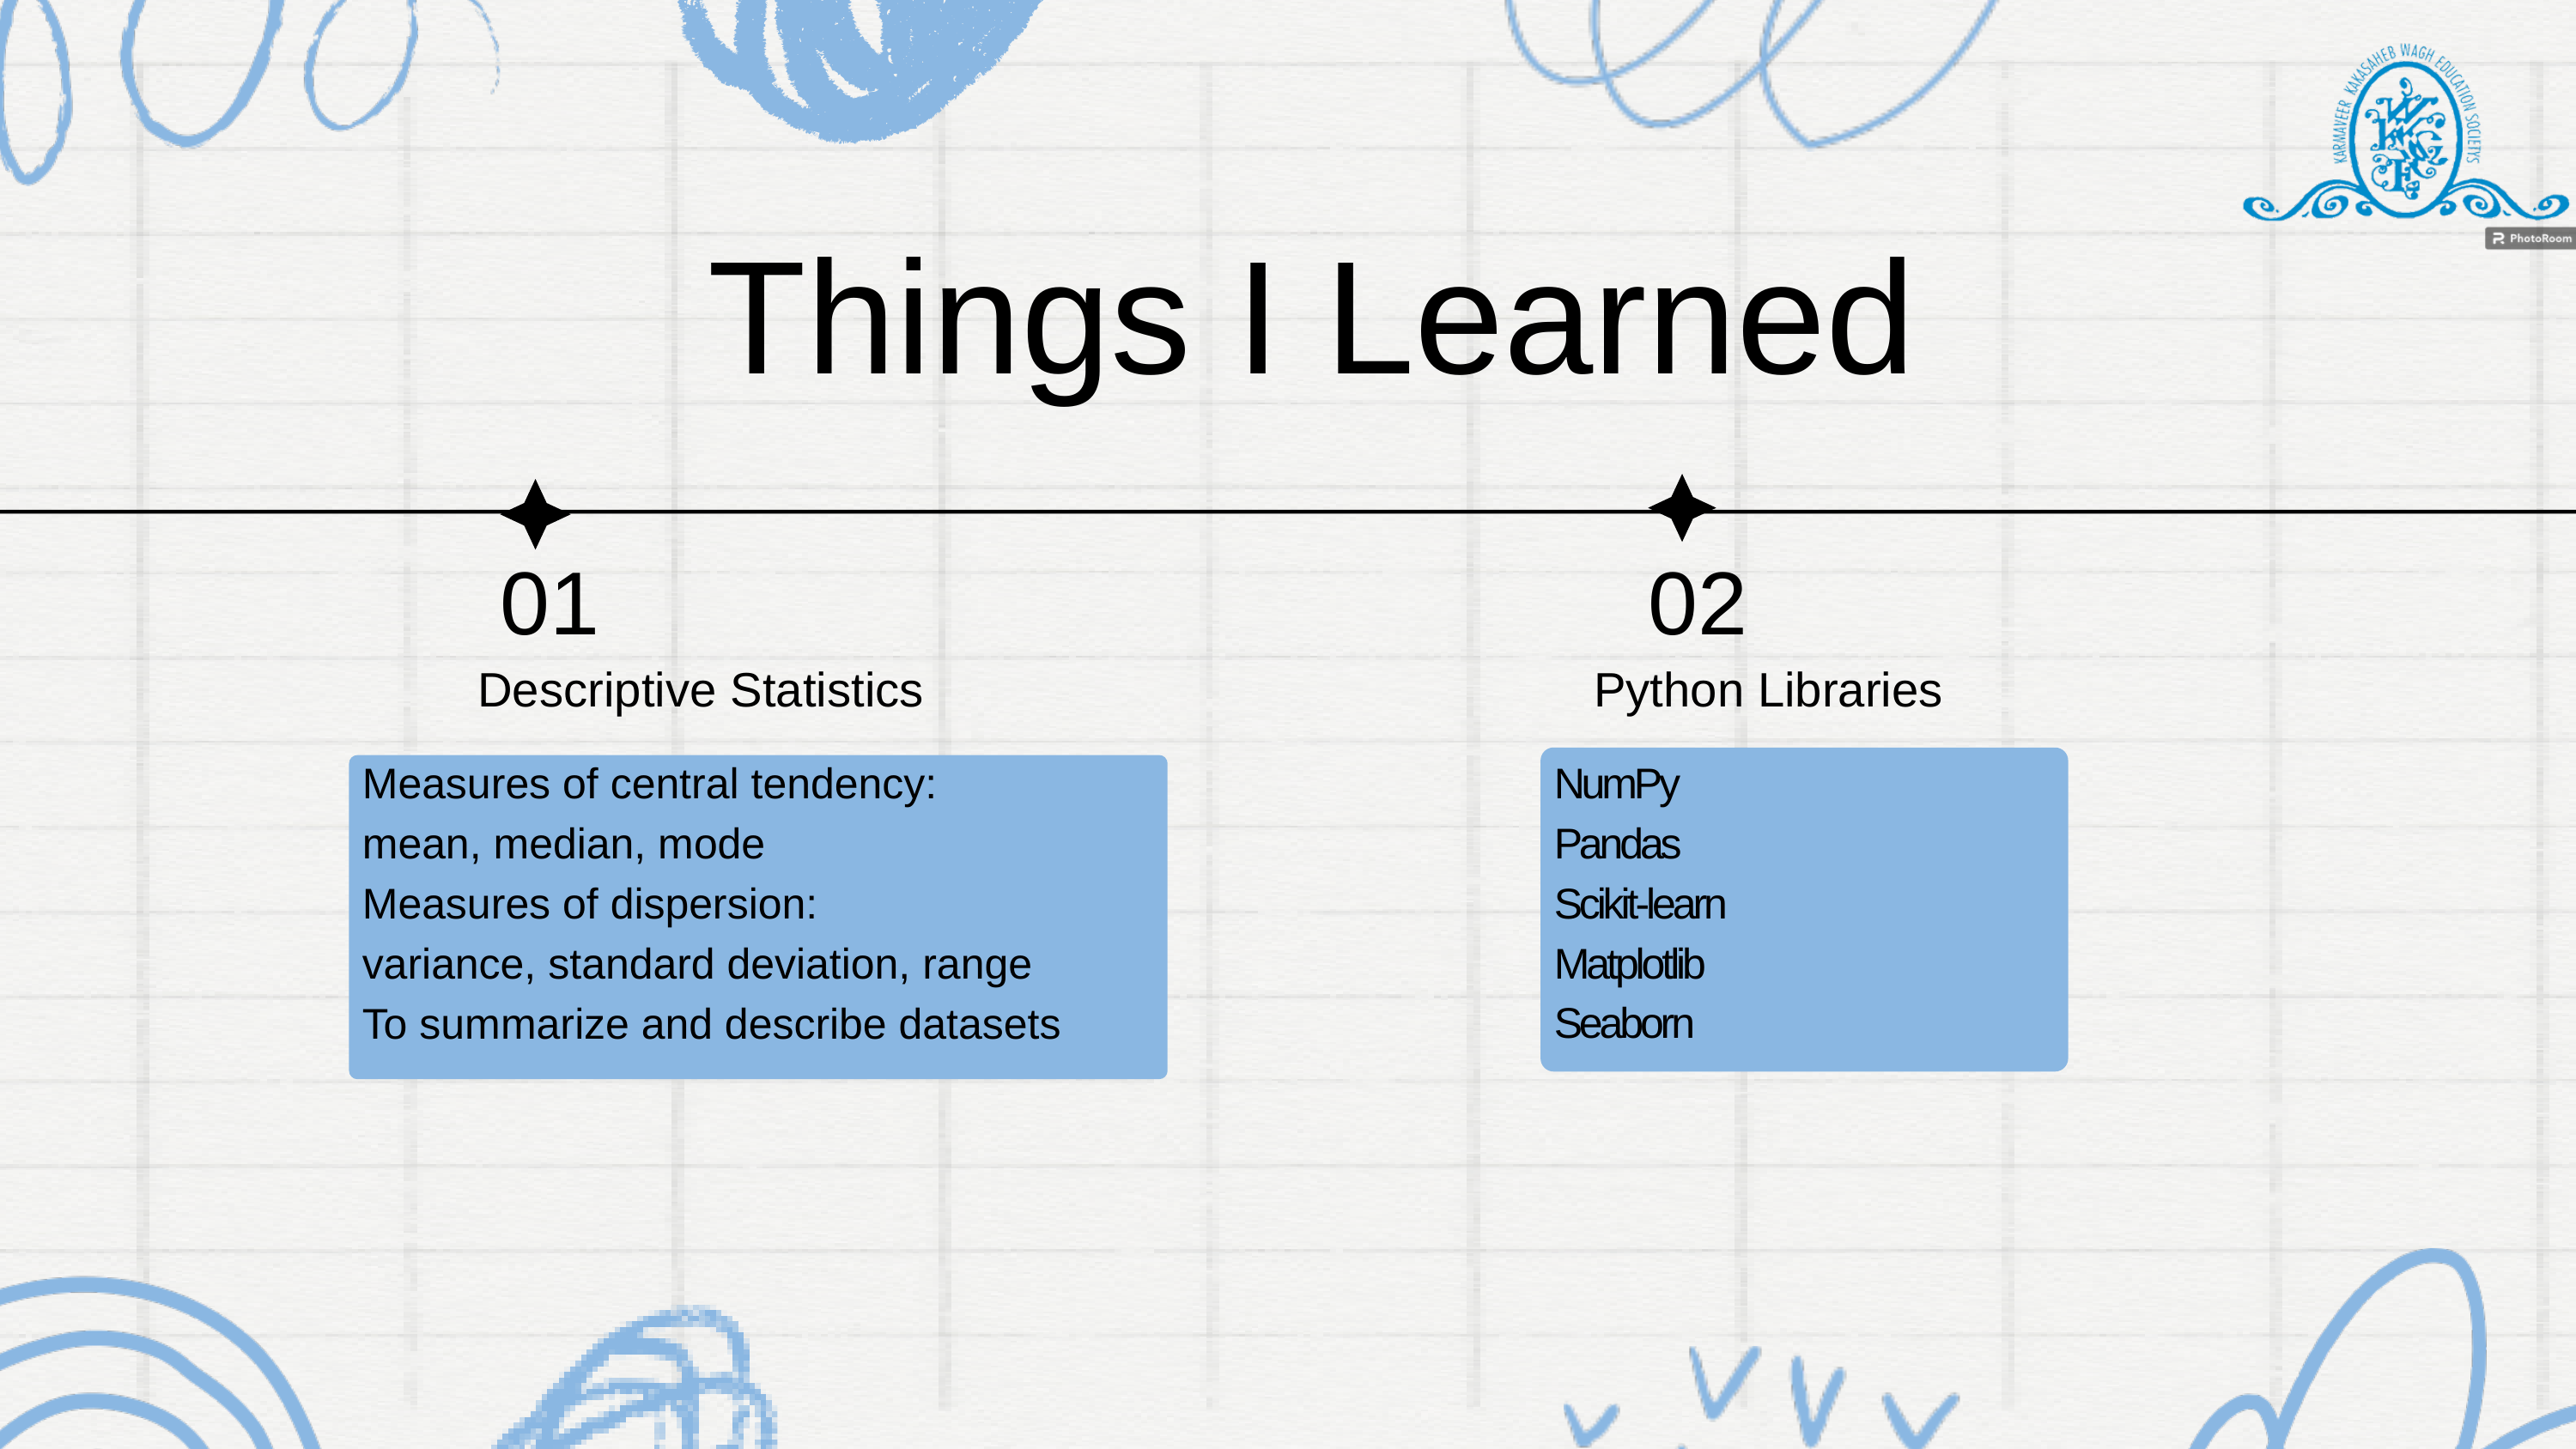

Things I Learned

01
02
Descriptive Statistics
Python Libraries
Measures of central tendency:
mean, median, mode
Measures of dispersion:
variance, standard deviation, range
To summarize and describe datasets
NumPy
Pandas
Scikit-learn
Matplotlib
Seaborn